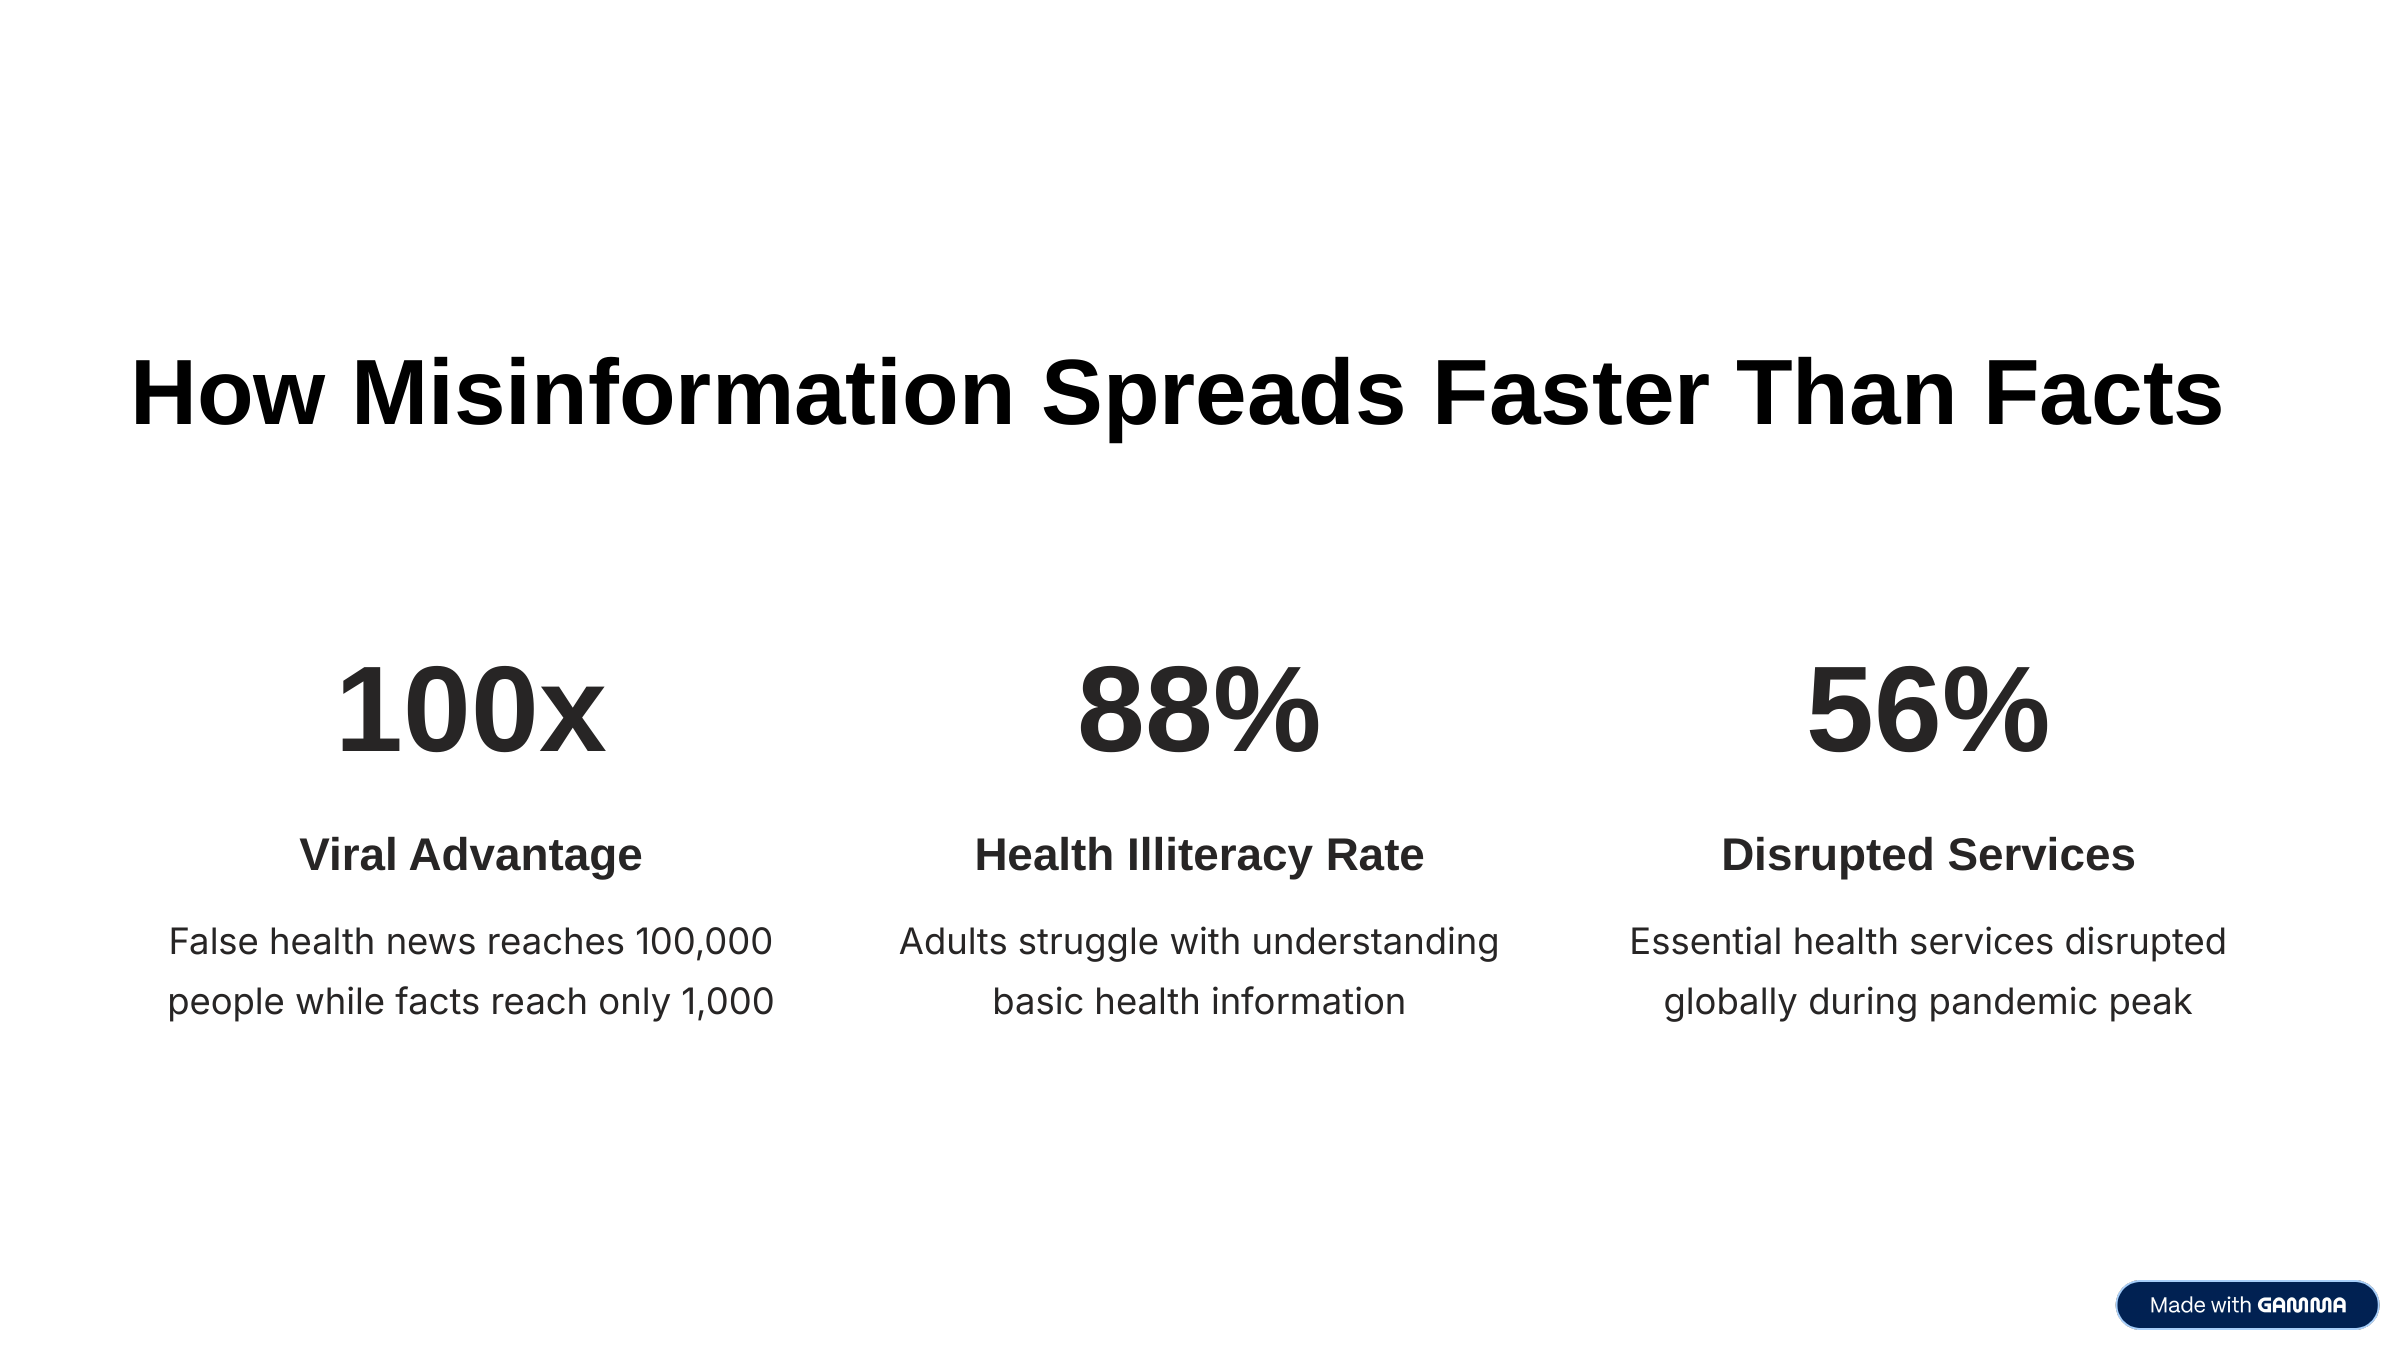

How Misinformation Spreads Faster Than Facts
100x
88%
56%
Viral Advantage
Health Illiteracy Rate
Disrupted Services
False health news reaches 100,000 people while facts reach only 1,000
Adults struggle with understanding basic health information
Essential health services disrupted globally during pandemic peak